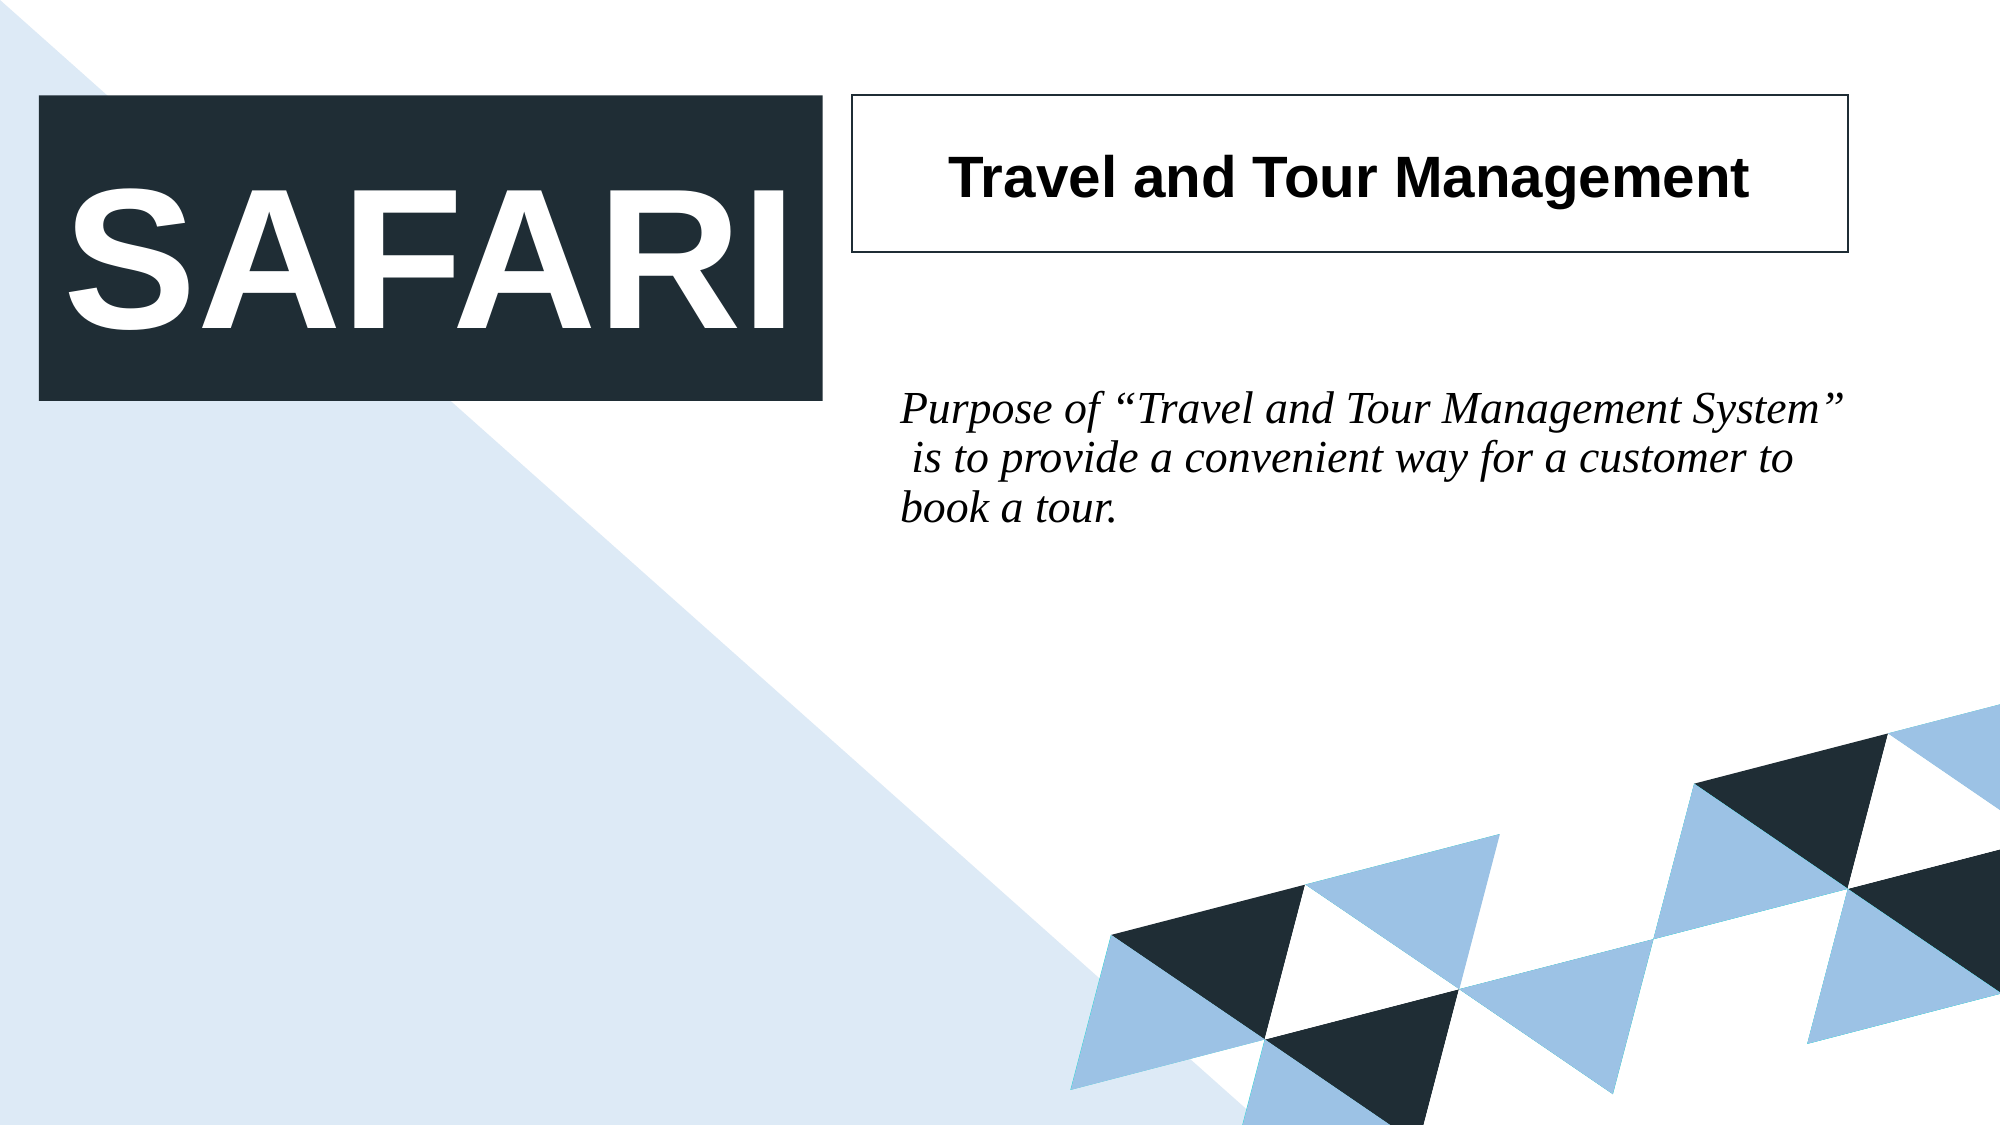

Travel and Tour Management
SAFARI
Purpose of “Travel and Tour Management System”  is to provide a convenient way for a customer to book a tour.